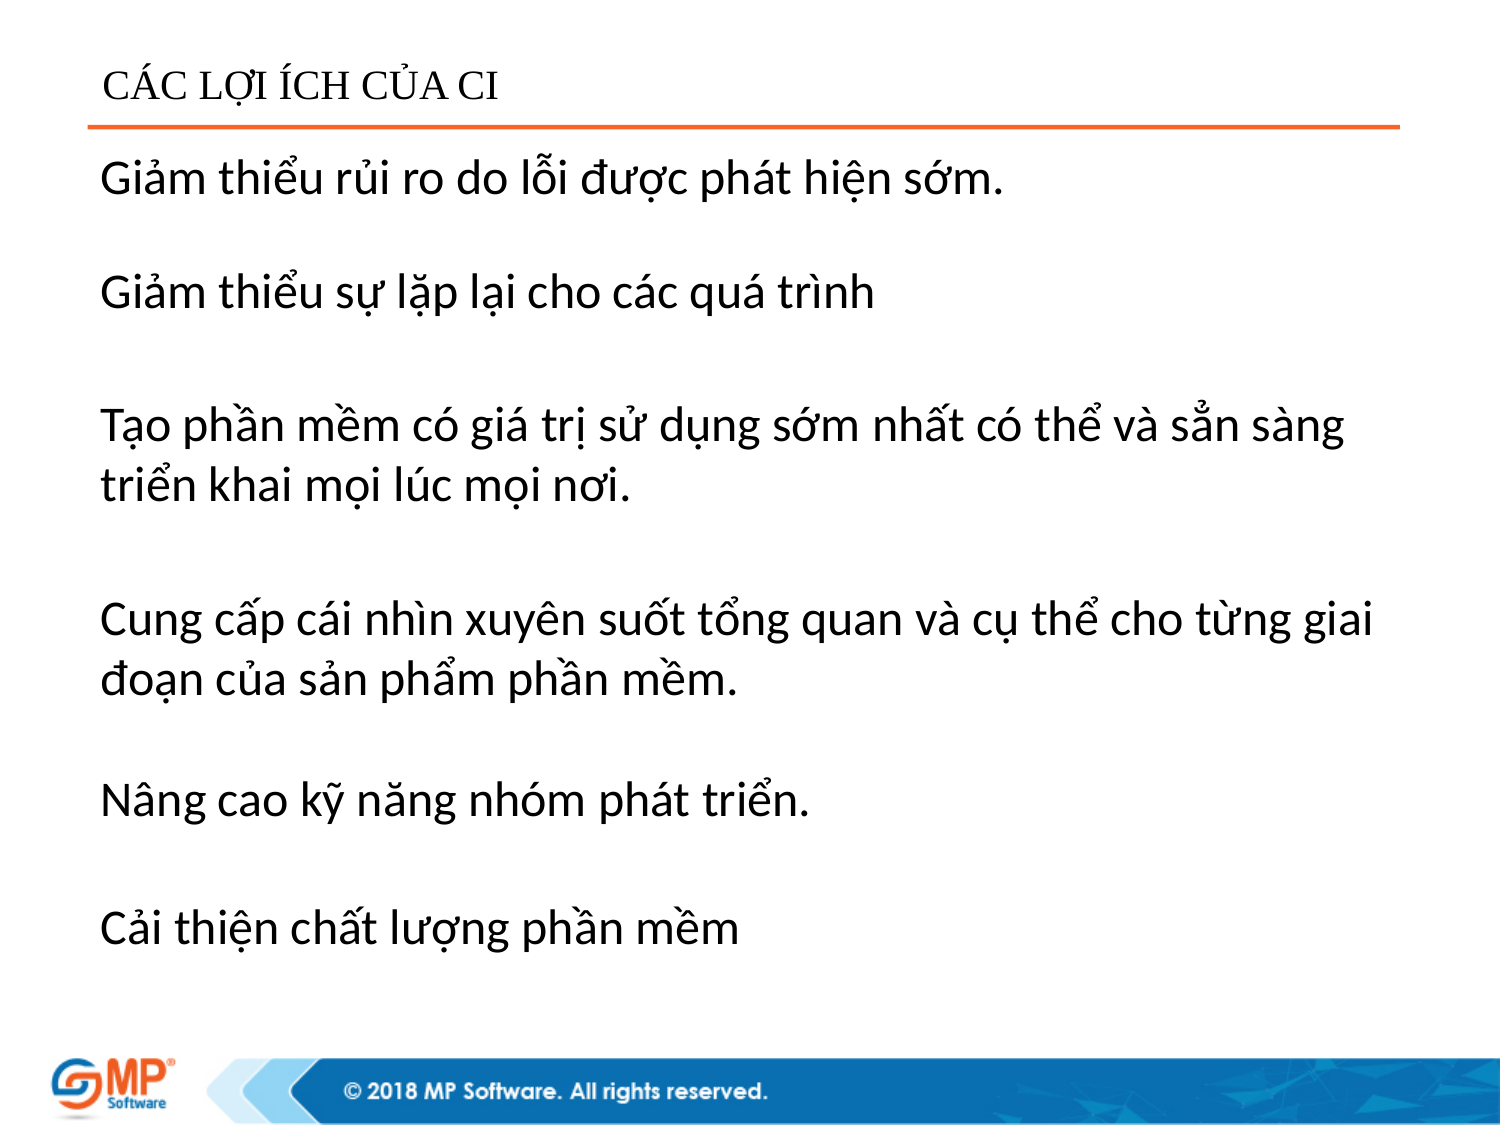

CÁC LỢI ÍCH CỦA CI
Giảm thiểu rủi ro do lỗi được phát hiện sớm.
Giảm thiểu sự lặp lại cho các quá trình
Tạo phần mềm có giá trị sử dụng sớm nhất có thể và sẳn sàng triển khai mọi lúc mọi nơi.
Cung cấp cái nhìn xuyên suốt tổng quan và cụ thể cho từng giai đoạn của sản phẩm phần mềm.
Nâng cao kỹ năng nhóm phát triển.
Cải thiện chất lượng phần mềm